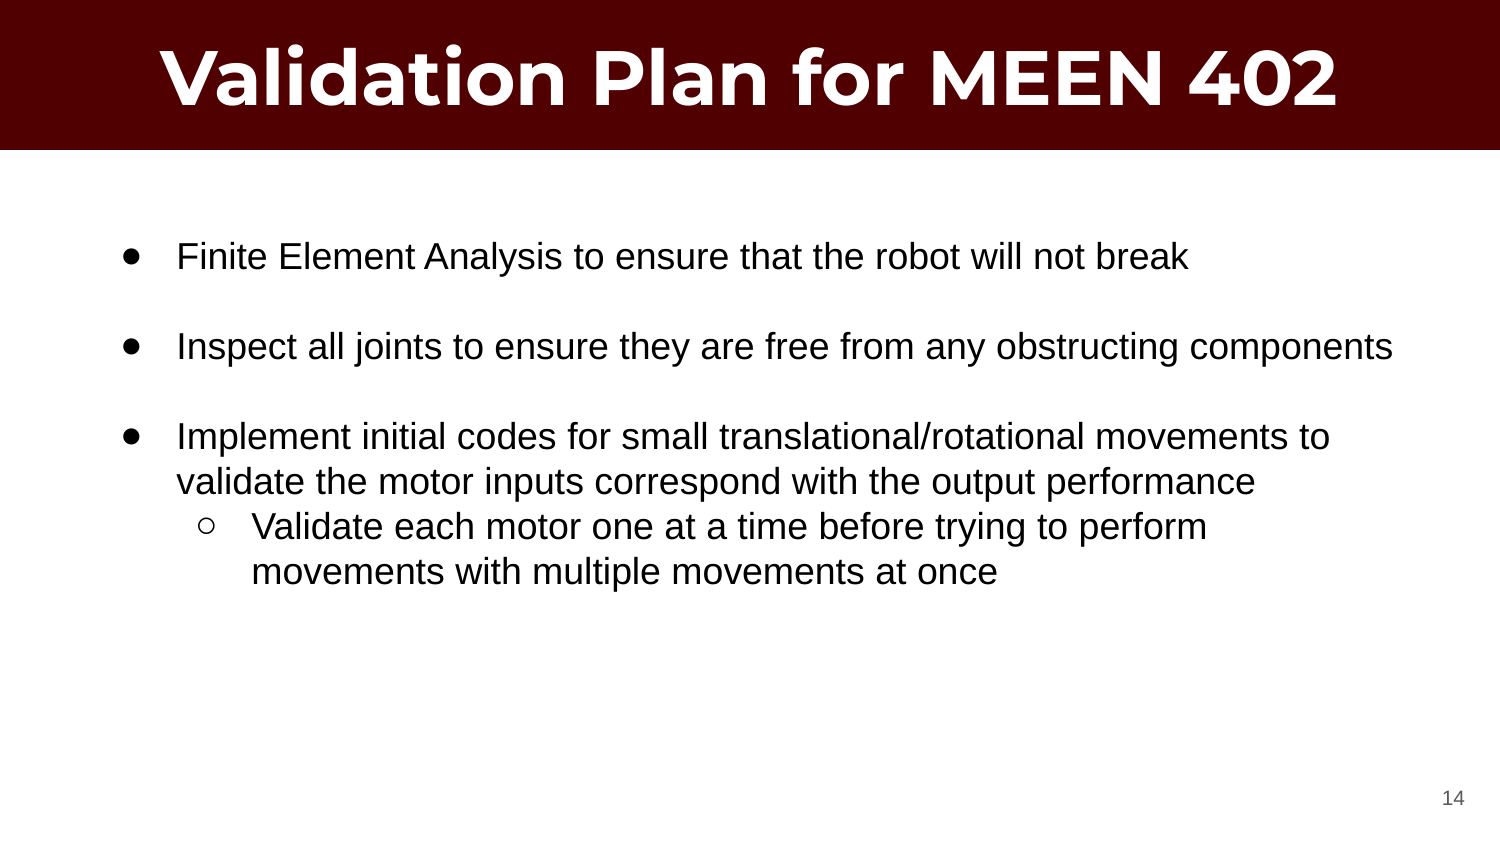

# Validation Plan for MEEN 402

Finite Element Analysis to ensure that the robot will not break

Inspect all joints to ensure they are free from any obstructing components

Implement initial codes for small translational/rotational movements to validate the motor inputs correspond with the output performance
Validate each motor one at a time before trying to perform movements with multiple movements at once

14